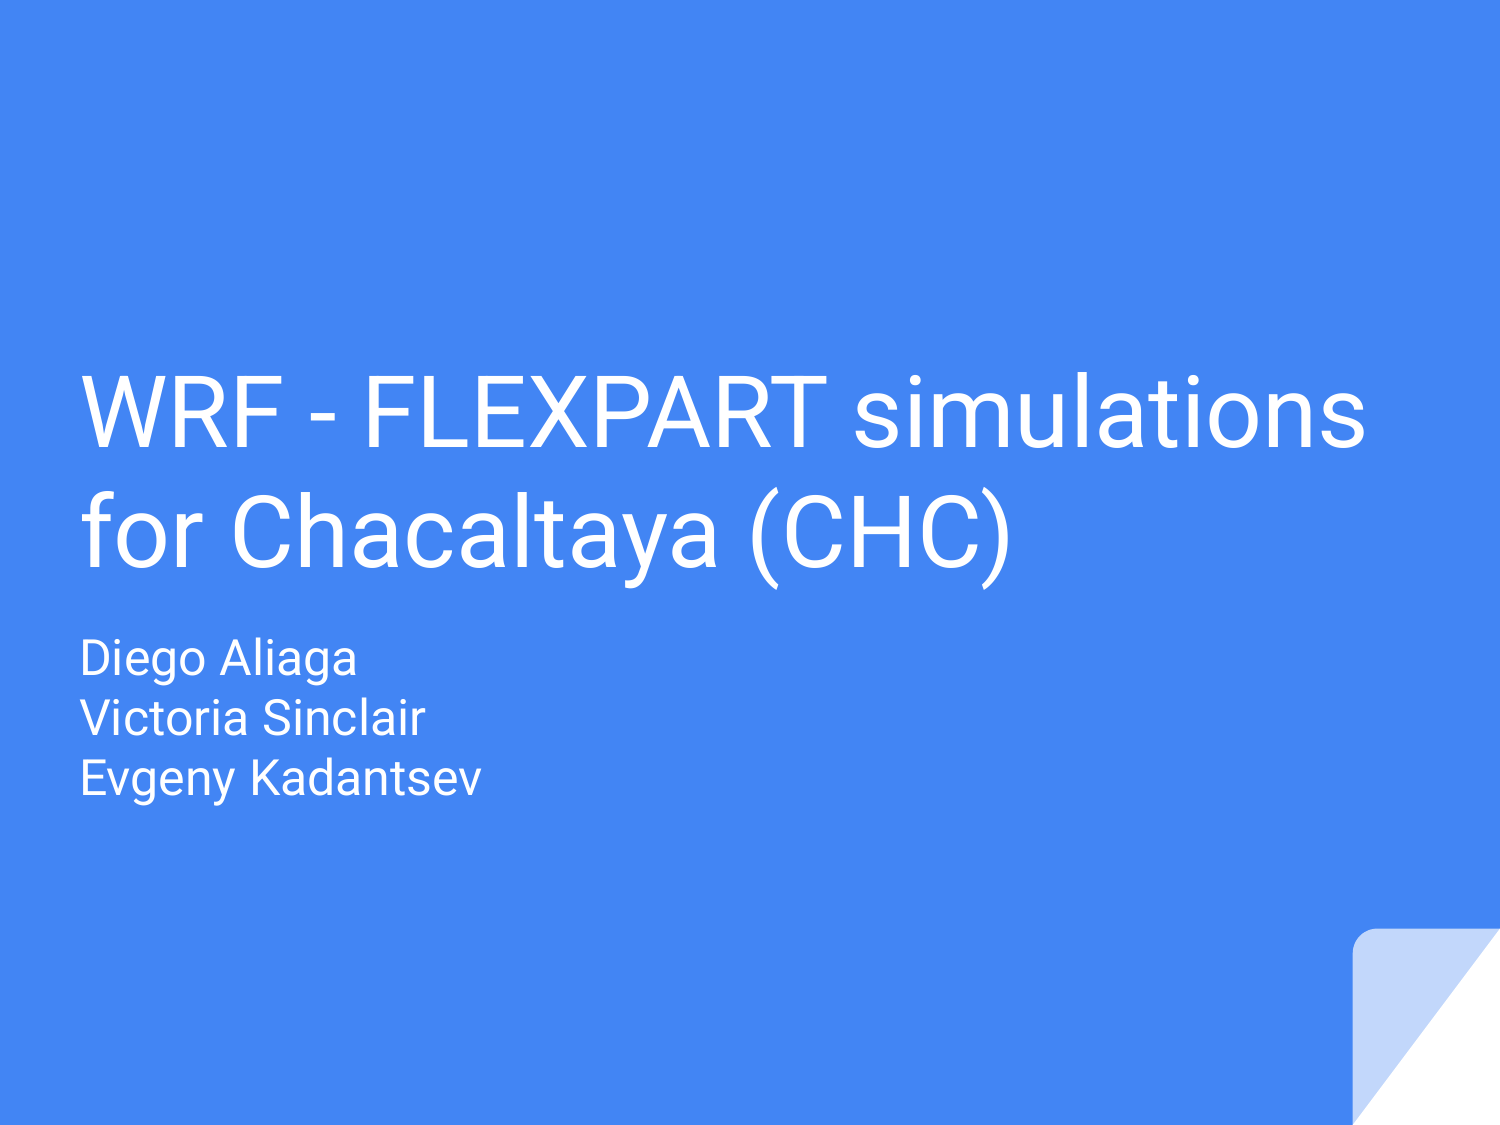

# WRF - FLEXPART simulations for Chacaltaya (CHC)
Diego Aliaga
Victoria Sinclair
Evgeny Kadantsev